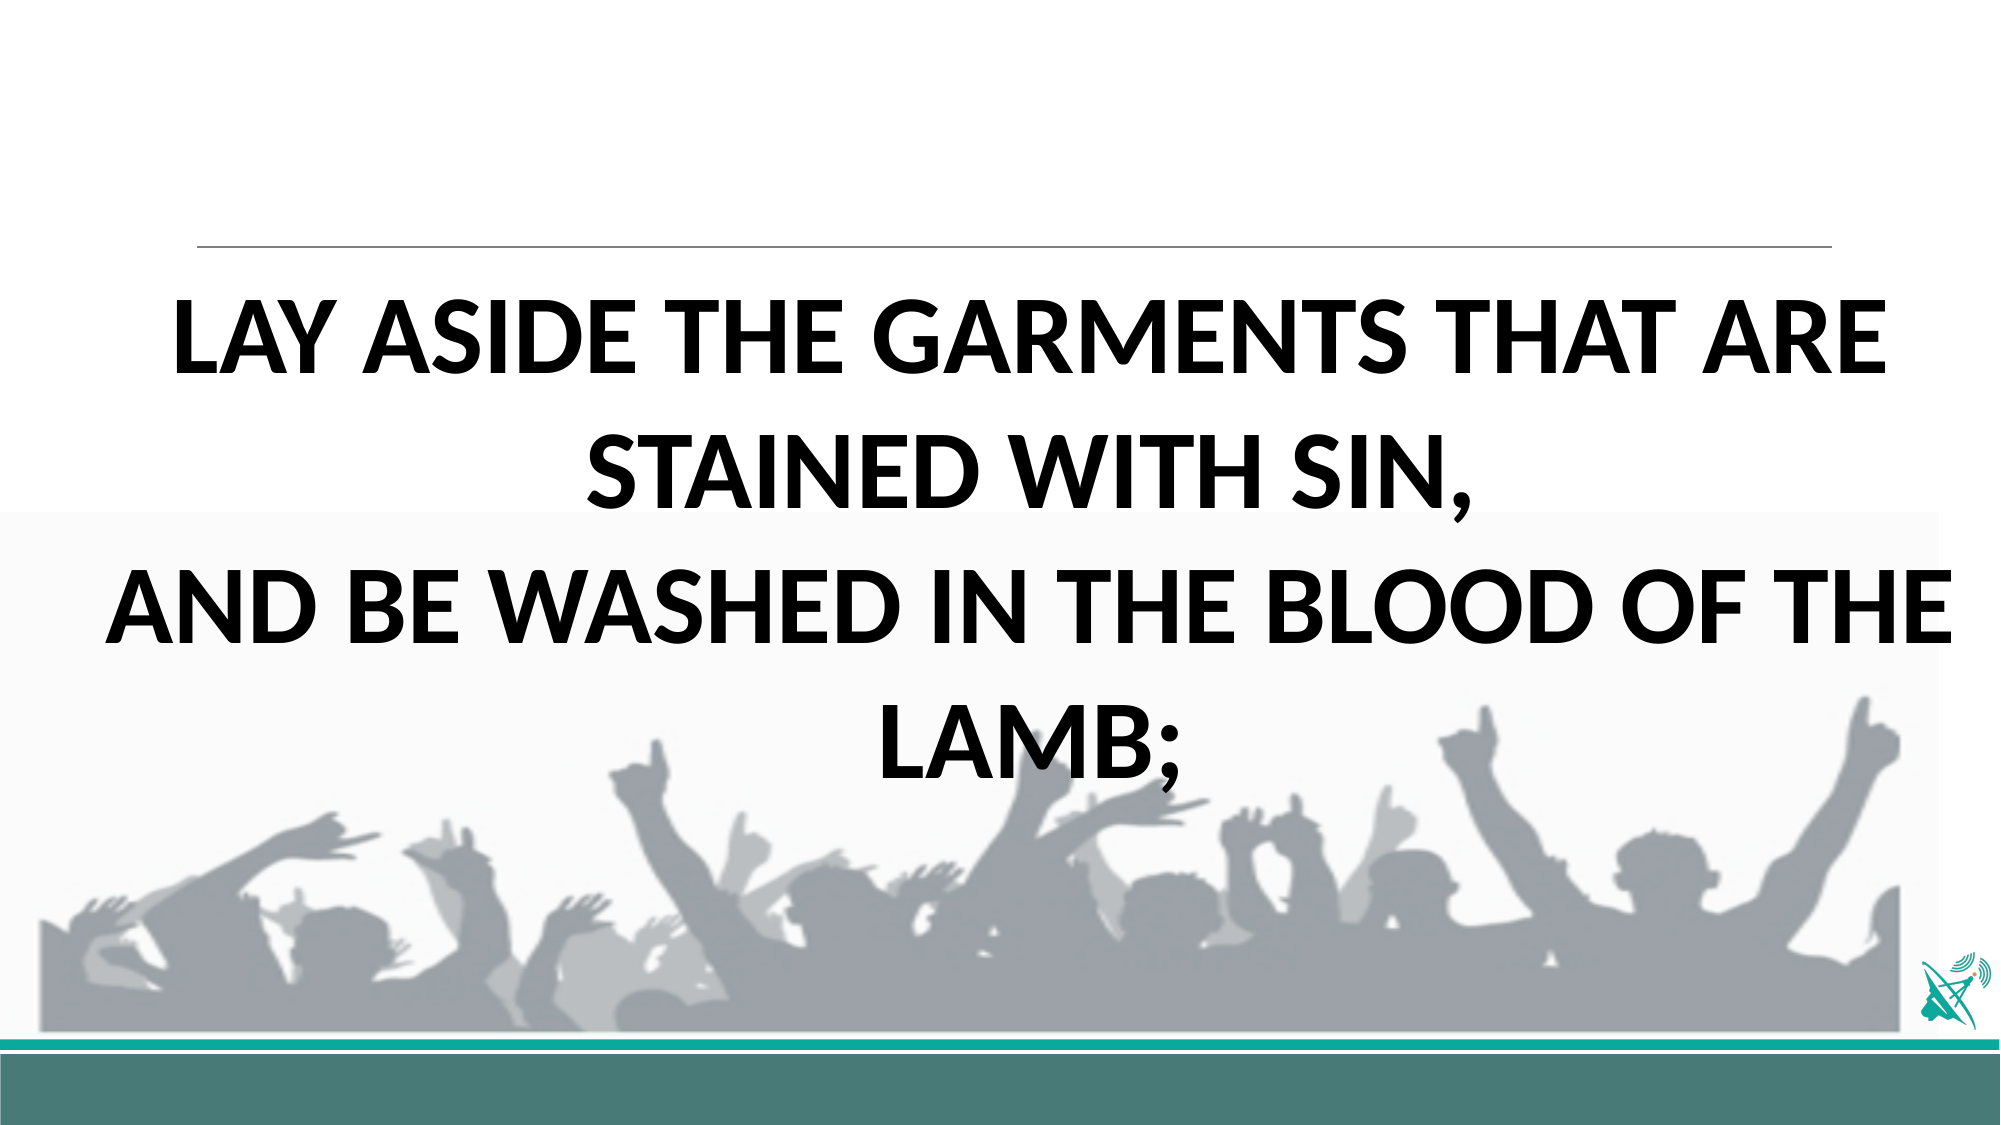

LAY ASIDE THE GARMENTS THAT ARE STAINED WITH SIN,
AND BE WASHED IN THE BLOOD OF THE LAMB;